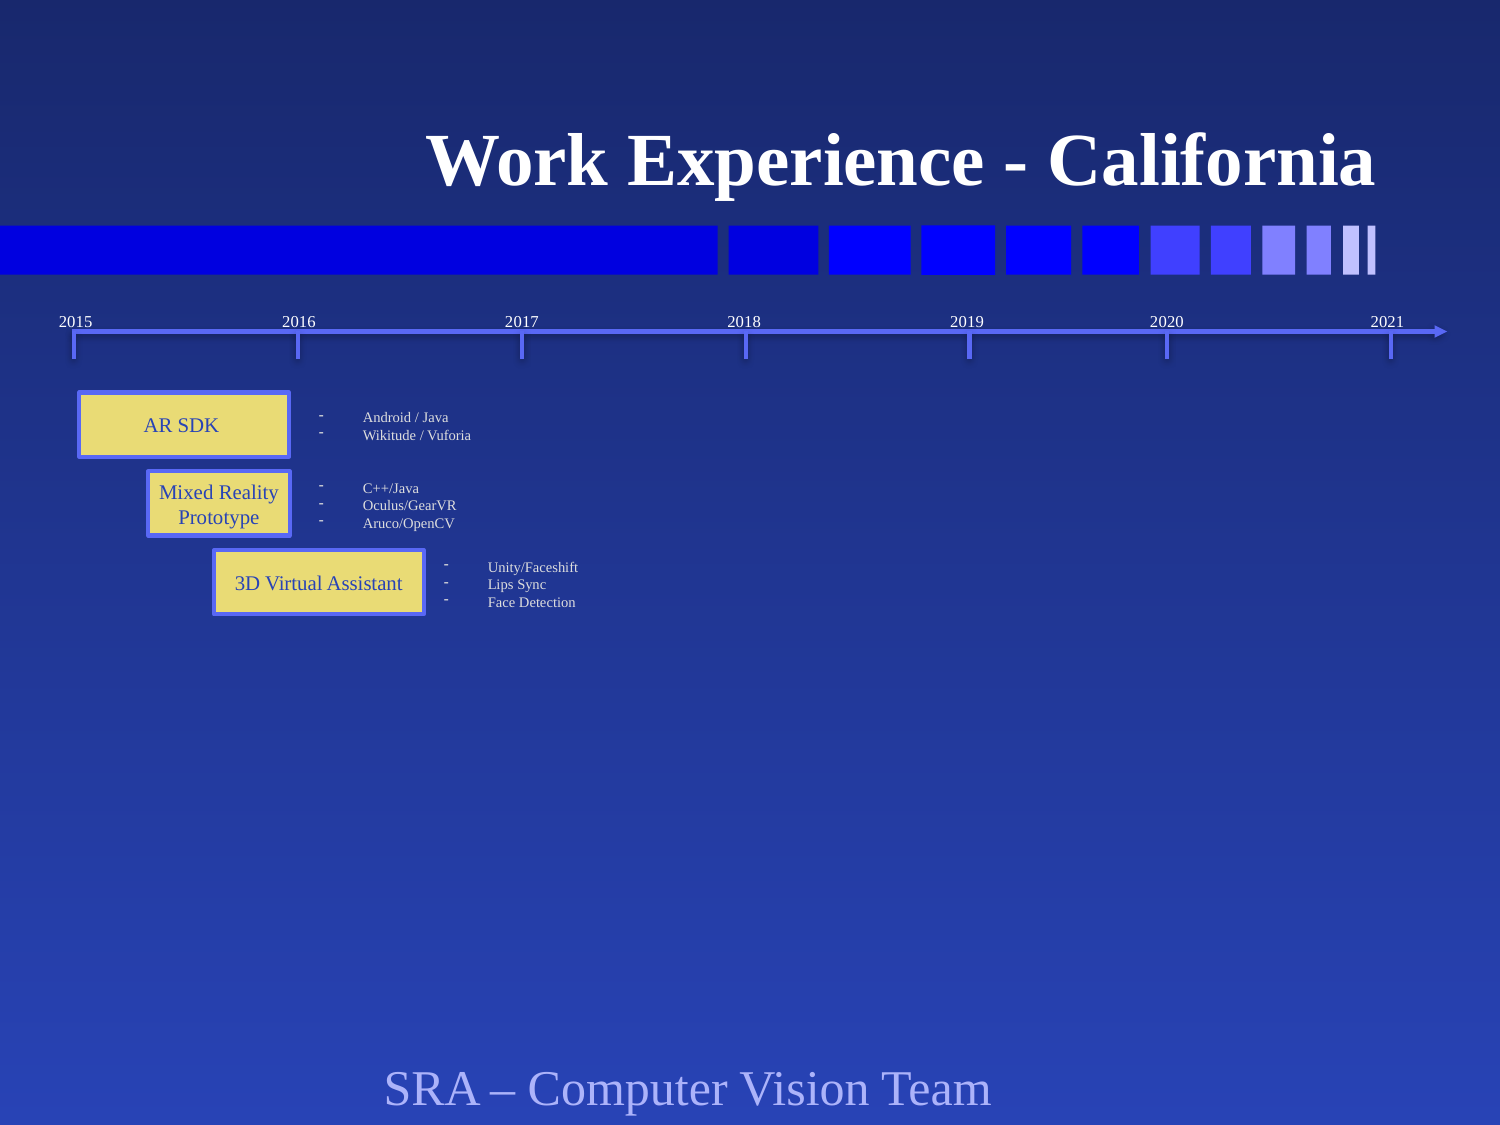

# Work Experience - California
2015
2016
2017
2018
2019
2020
2021

AR SDK
Android / Java
Wikitude / Vuforia
C++/Java
Oculus/GearVR
Aruco/OpenCV

Mixed Reality Prototype
Unity/Faceshift
Lips Sync
Face Detection

3D Virtual Assistant
SRA – Computer Vision Team